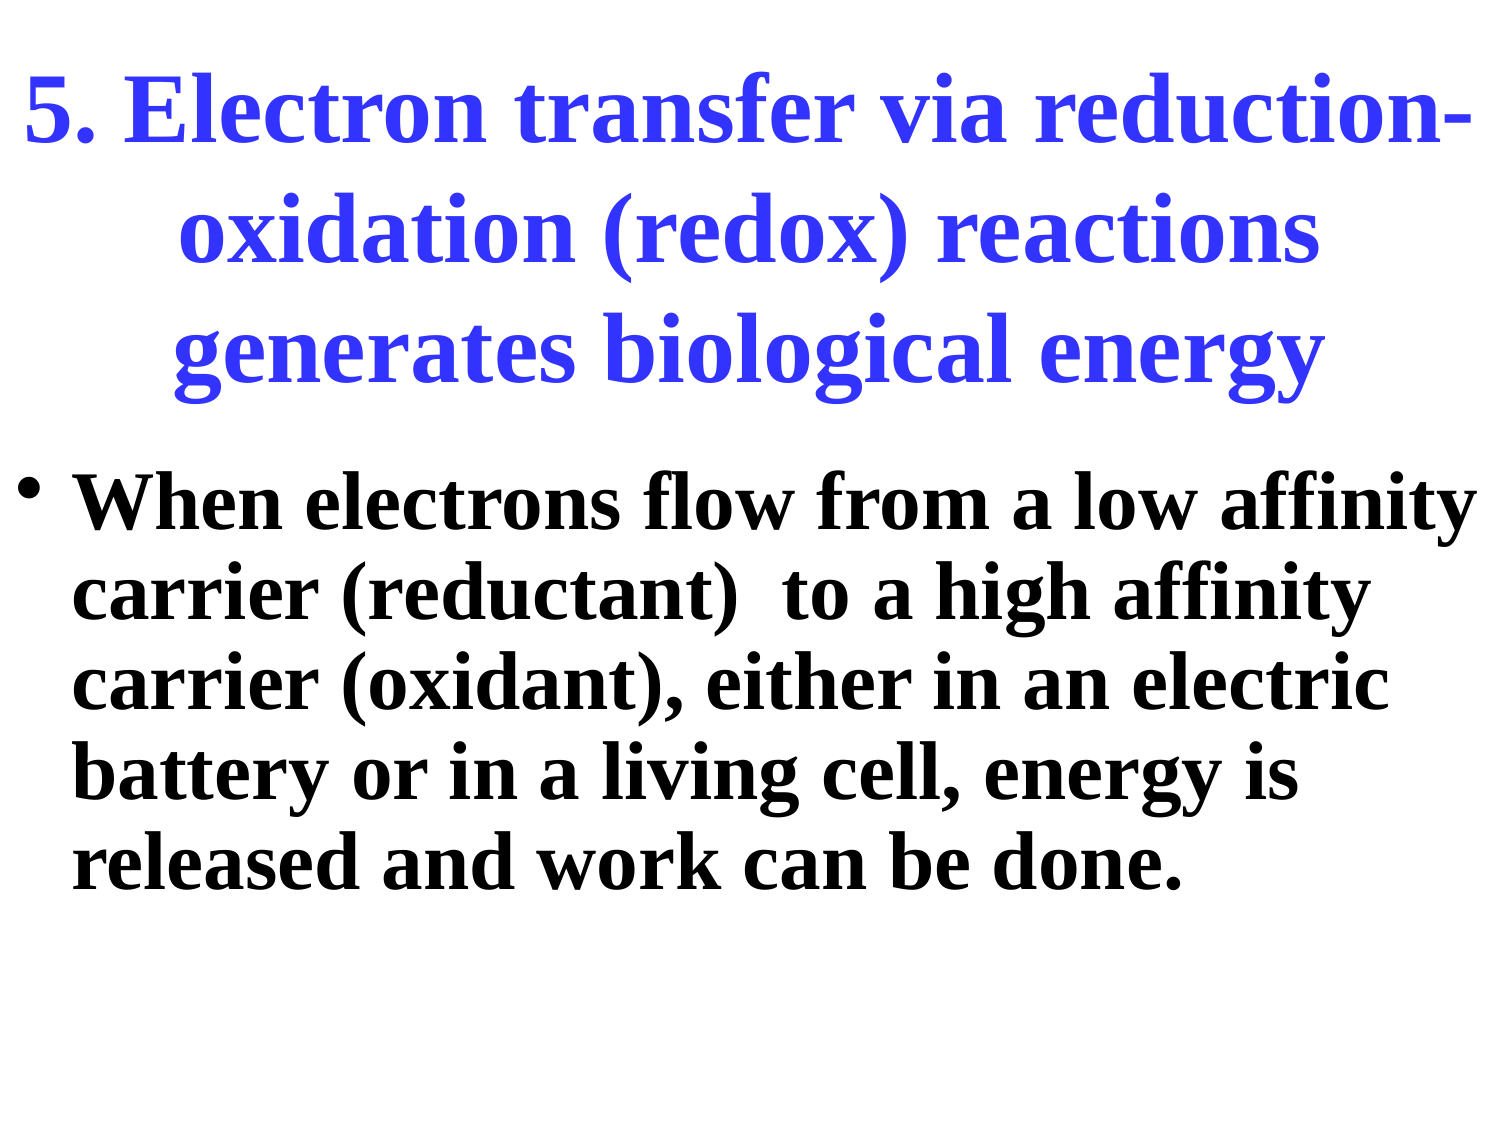

# 5. Electron transfer via reduction-oxidation (redox) reactions generates biological energy
When electrons flow from a low affinity carrier (reductant)  to a high affinity carrier (oxidant), either in an electric battery or in a living cell, energy is released and work can be done.